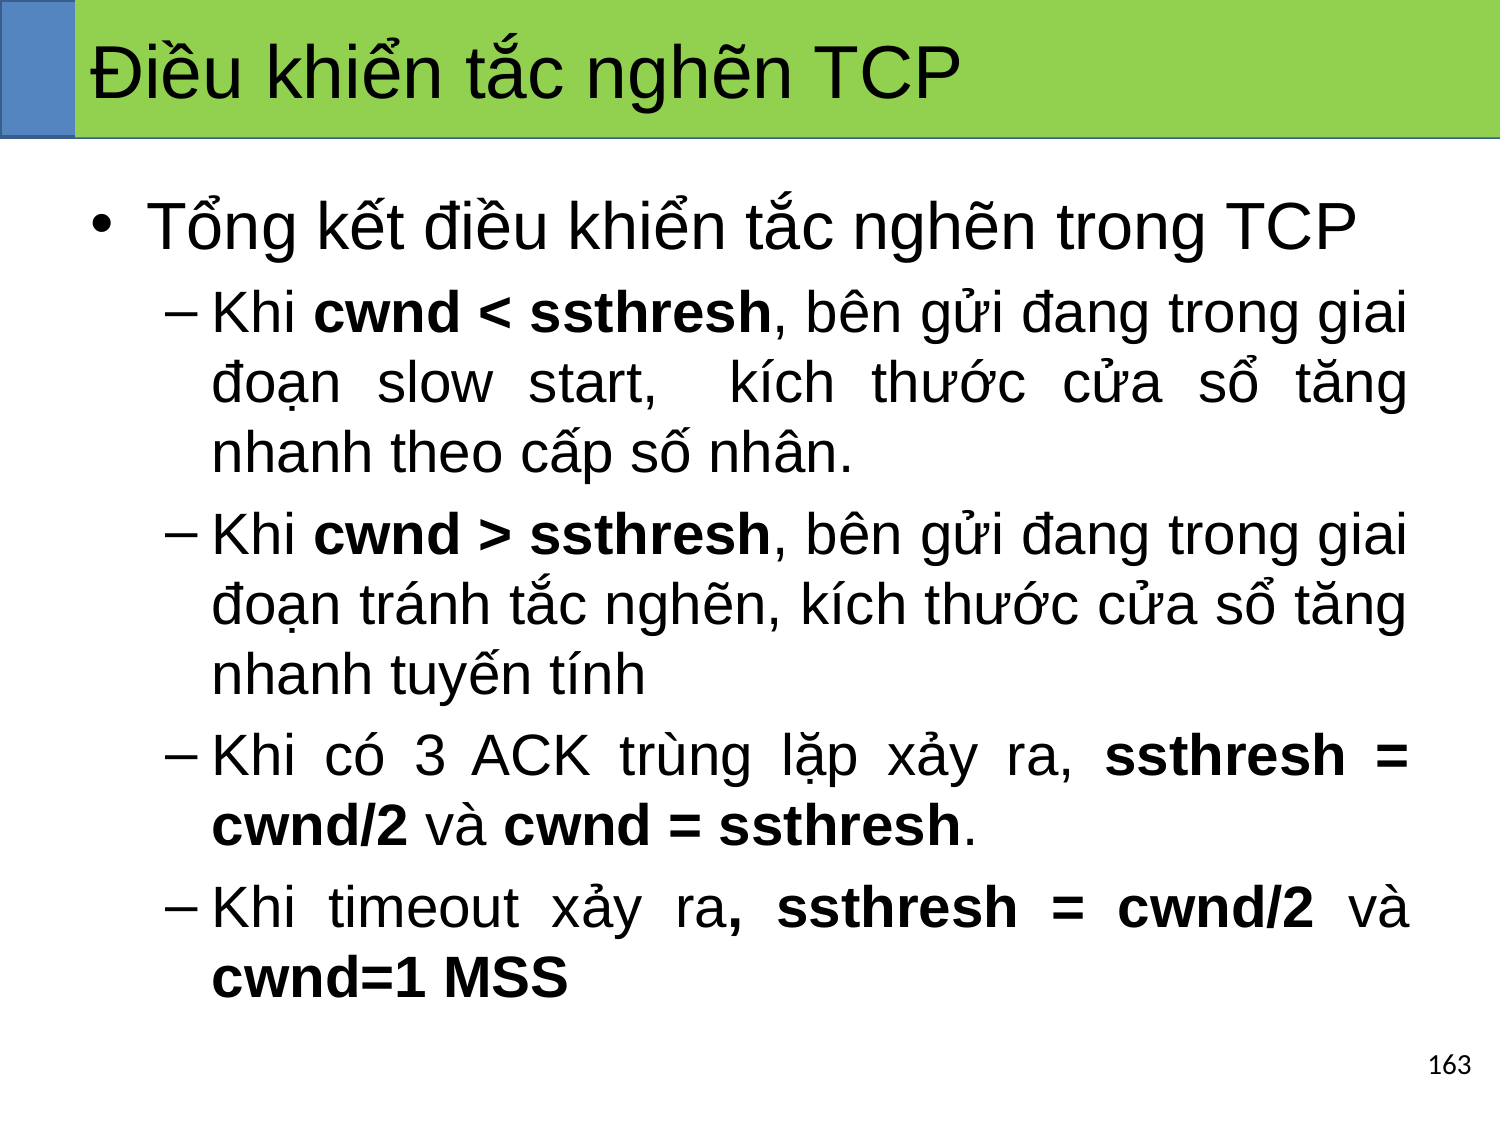

# Điều khiển tắc nghẽn TCP
Tổng kết điều khiển tắc nghẽn trong TCP
Khi cwnd < ssthresh, bên gửi đang trong giai đoạn slow start,  kích thước cửa sổ tăng nhanh theo cấp số nhân.
Khi cwnd > ssthresh, bên gửi đang trong giai đoạn tránh tắc nghẽn, kích thước cửa sổ tăng nhanh tuyến tính
Khi có 3 ACK trùng lặp xảy ra, ssthresh = cwnd/2 và cwnd = ssthresh.
Khi timeout xảy ra, ssthresh = cwnd/2 và cwnd=1 MSS
163